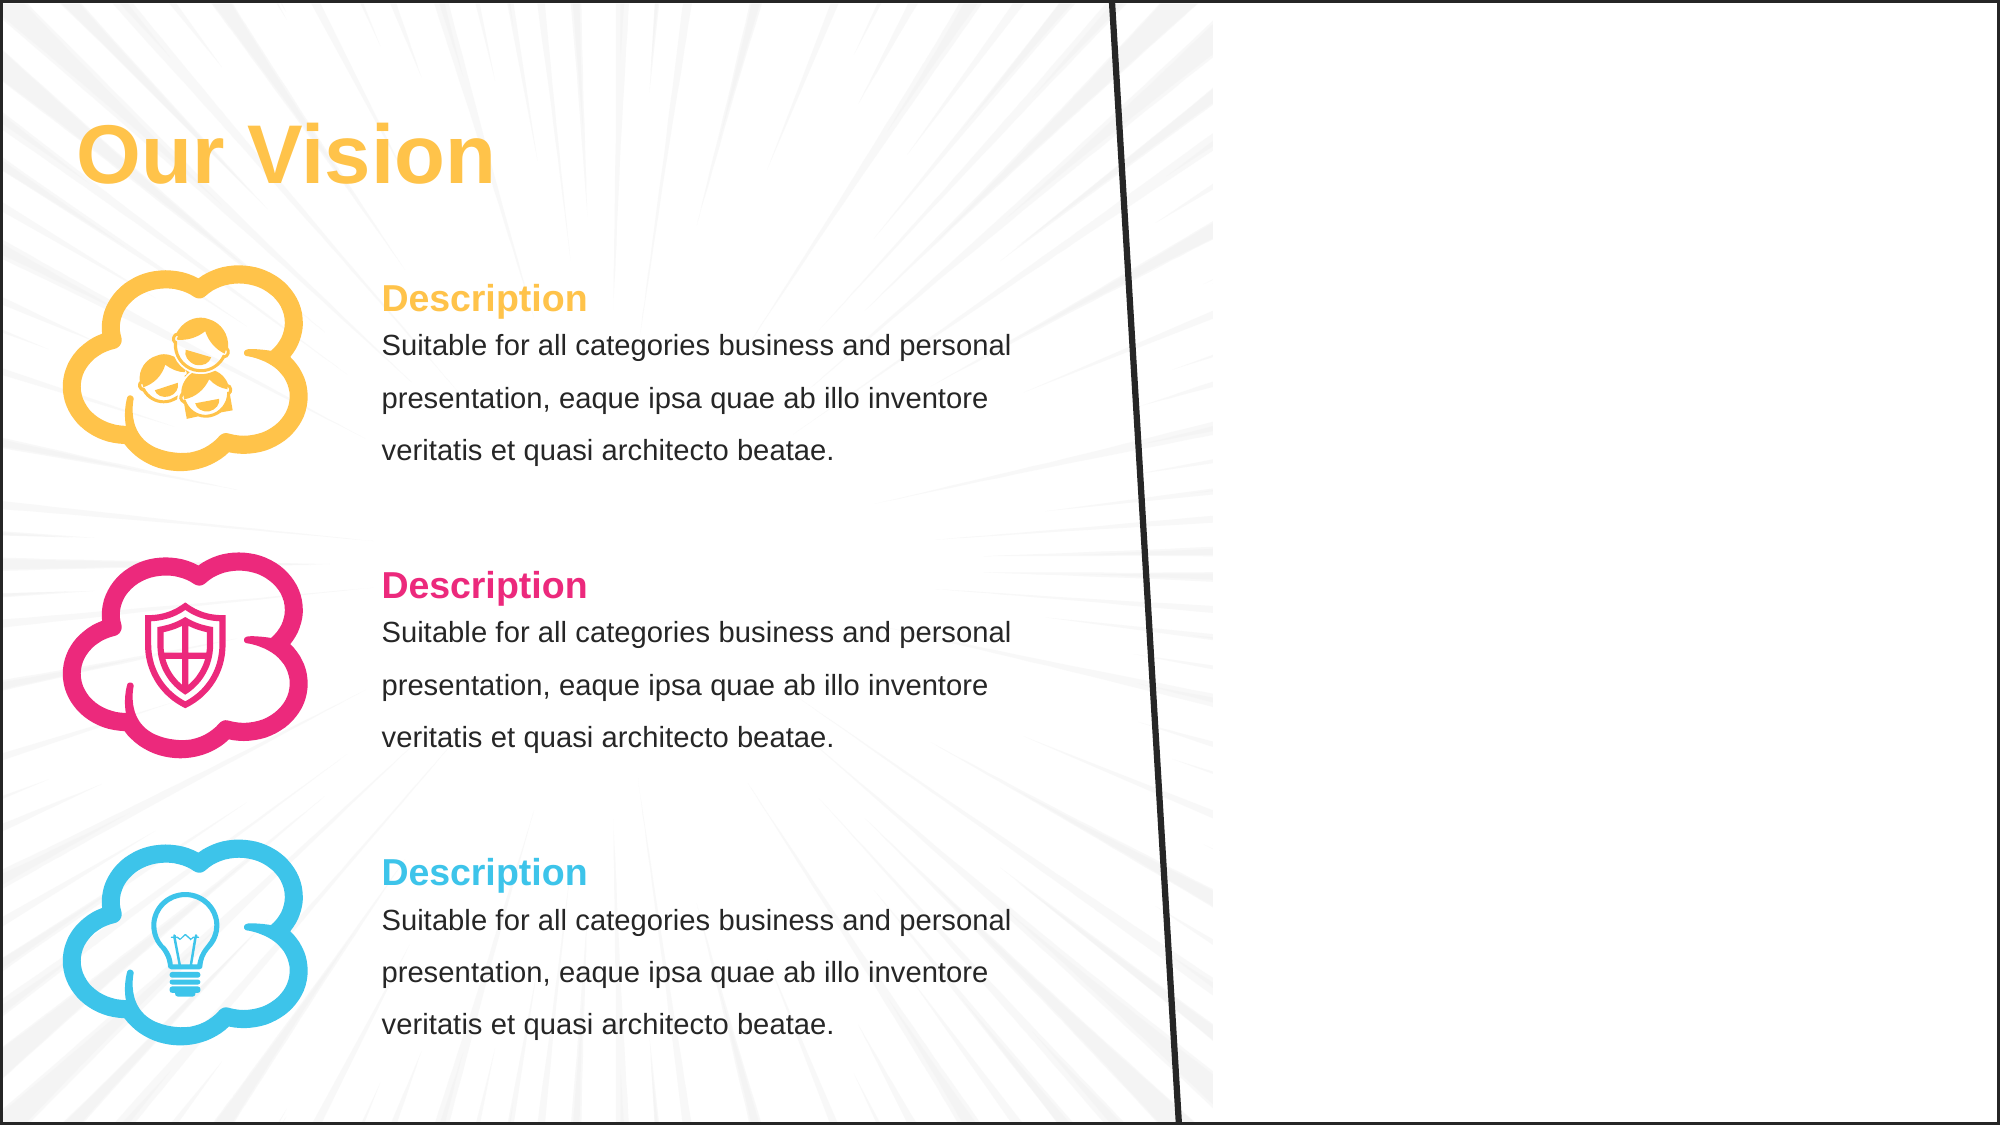

# Our Vision

Description
Suitable for all categories business and personal presentation, eaque ipsa quae ab illo inventore veritatis et quasi architecto beatae.

Description
Suitable for all categories business and personal presentation, eaque ipsa quae ab illo inventore veritatis et quasi architecto beatae.

Description
Suitable for all categories business and personal presentation, eaque ipsa quae ab illo inventore veritatis et quasi architecto beatae.